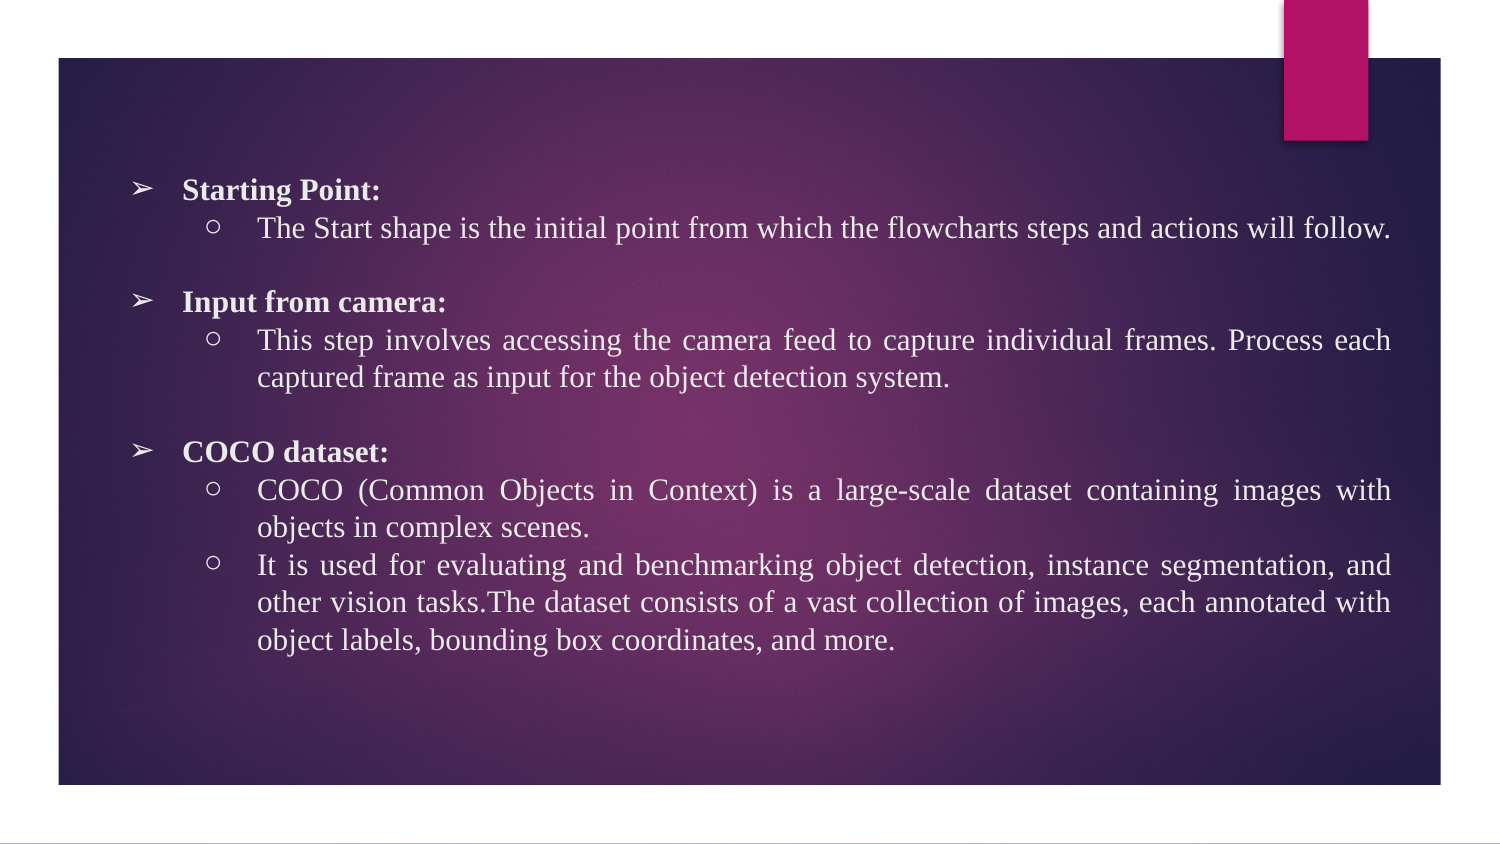

Starting Point:
The Start shape is the initial point from which the flowcharts steps and actions will follow.

Input from camera:
This step involves accessing the camera feed to capture individual frames. Process each captured frame as input for the object detection system.

COCO dataset:
COCO (Common Objects in Context) is a large-scale dataset containing images with objects in complex scenes.
It is used for evaluating and benchmarking object detection, instance segmentation, and other vision tasks.The dataset consists of a vast collection of images, each annotated with object labels, bounding box coordinates, and more.